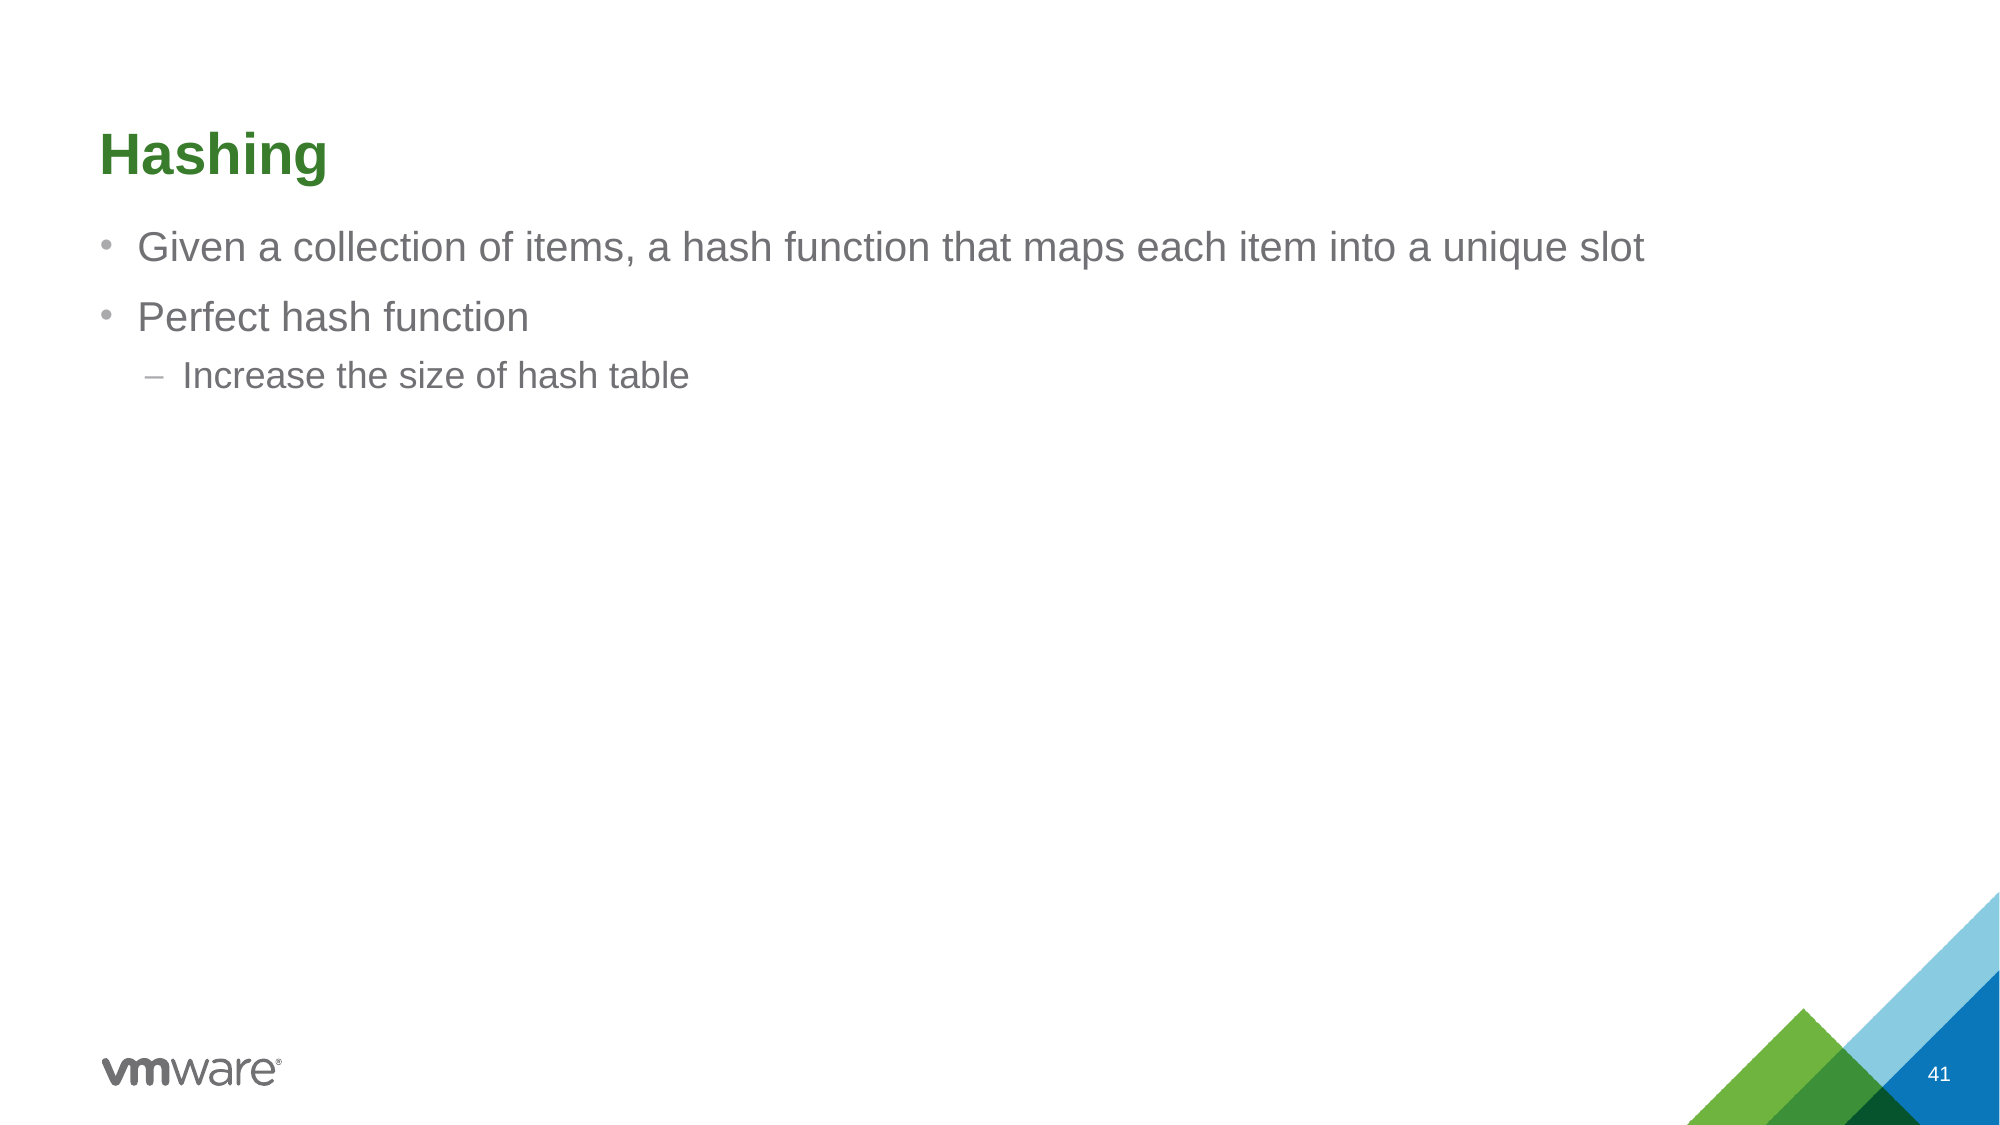

# Hashing
Given a collection of items, a hash function that maps each item into a unique slot
Perfect hash function
Increase the size of hash table
41